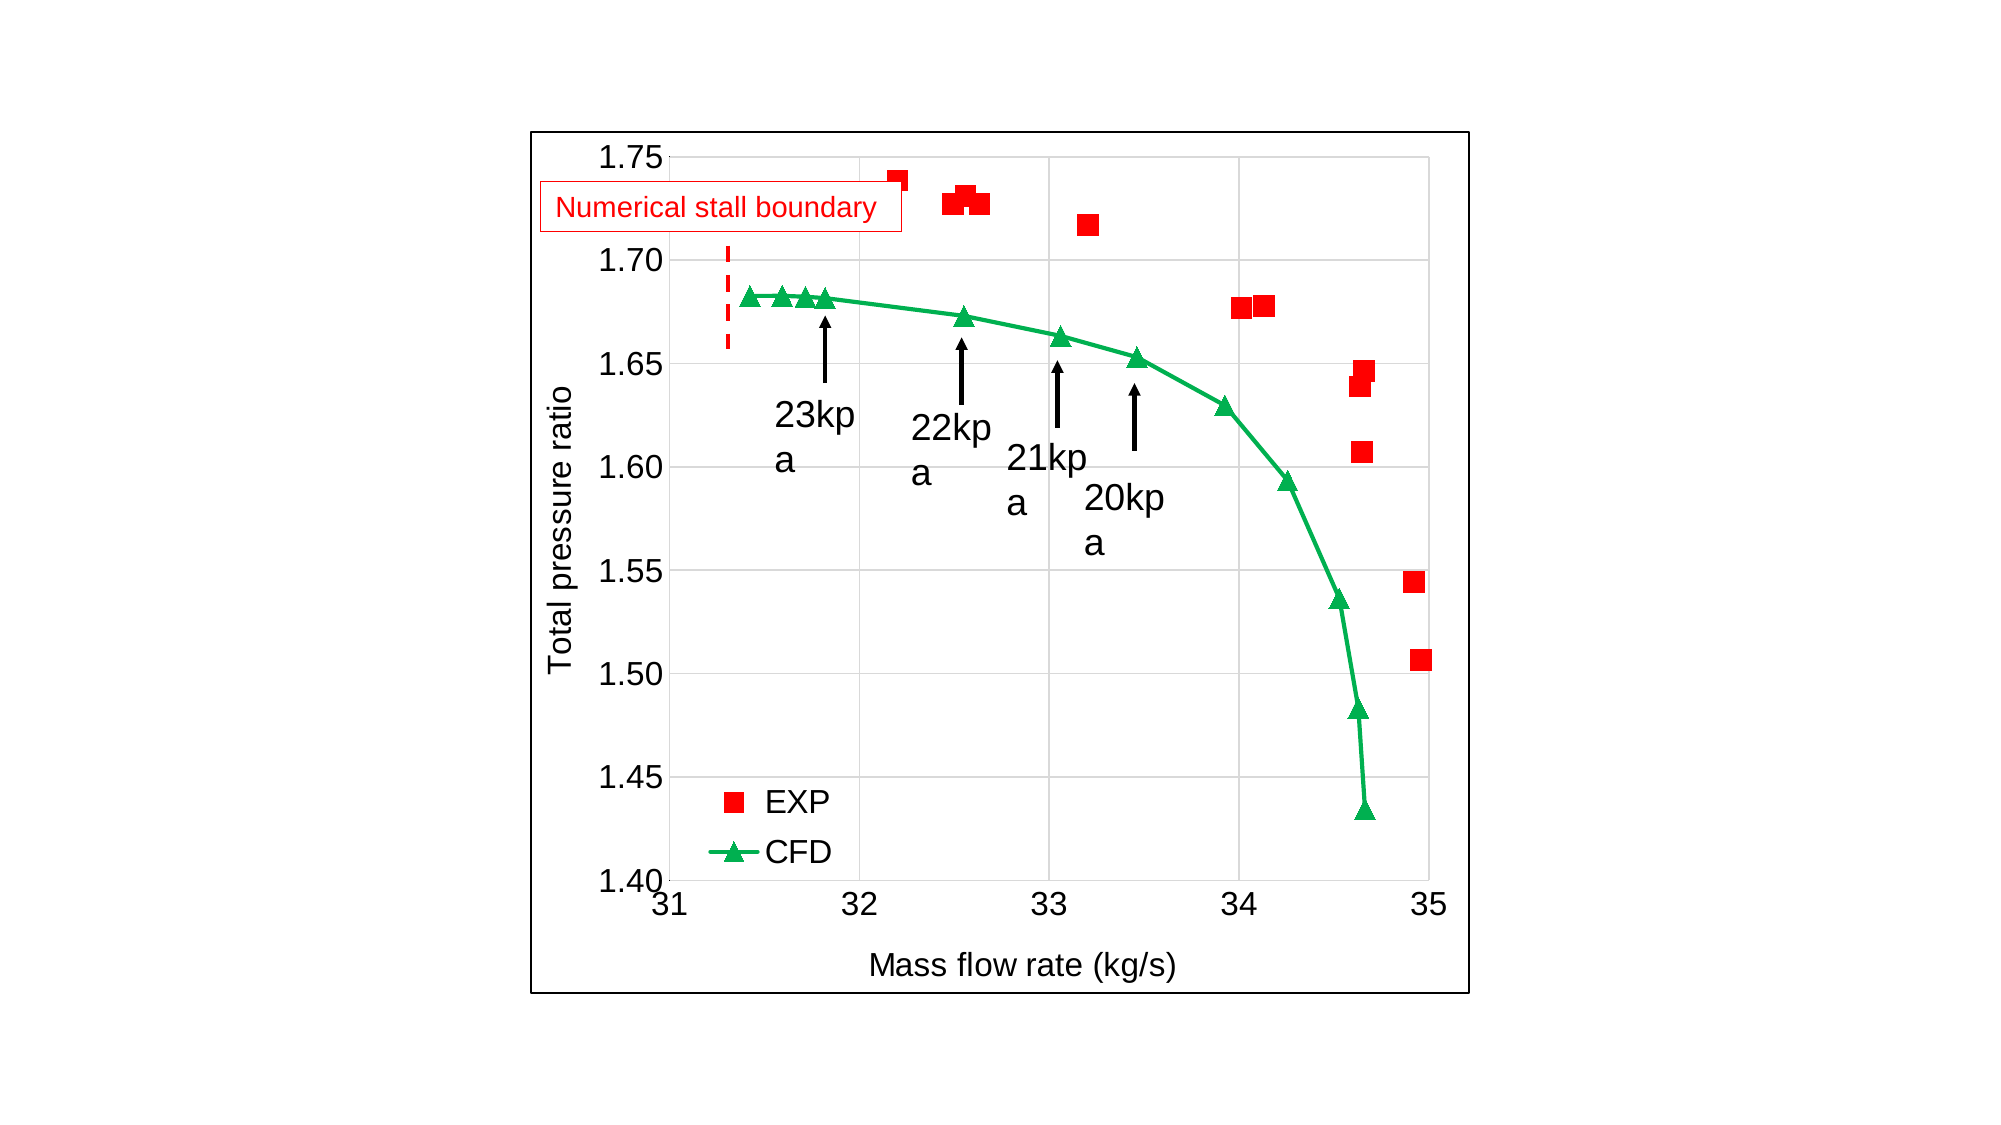

### Chart

| Category | EXP | CFD |
|---|---|---|
Numerical stall boundary
23kpa
22kpa
21kpa
20kpa